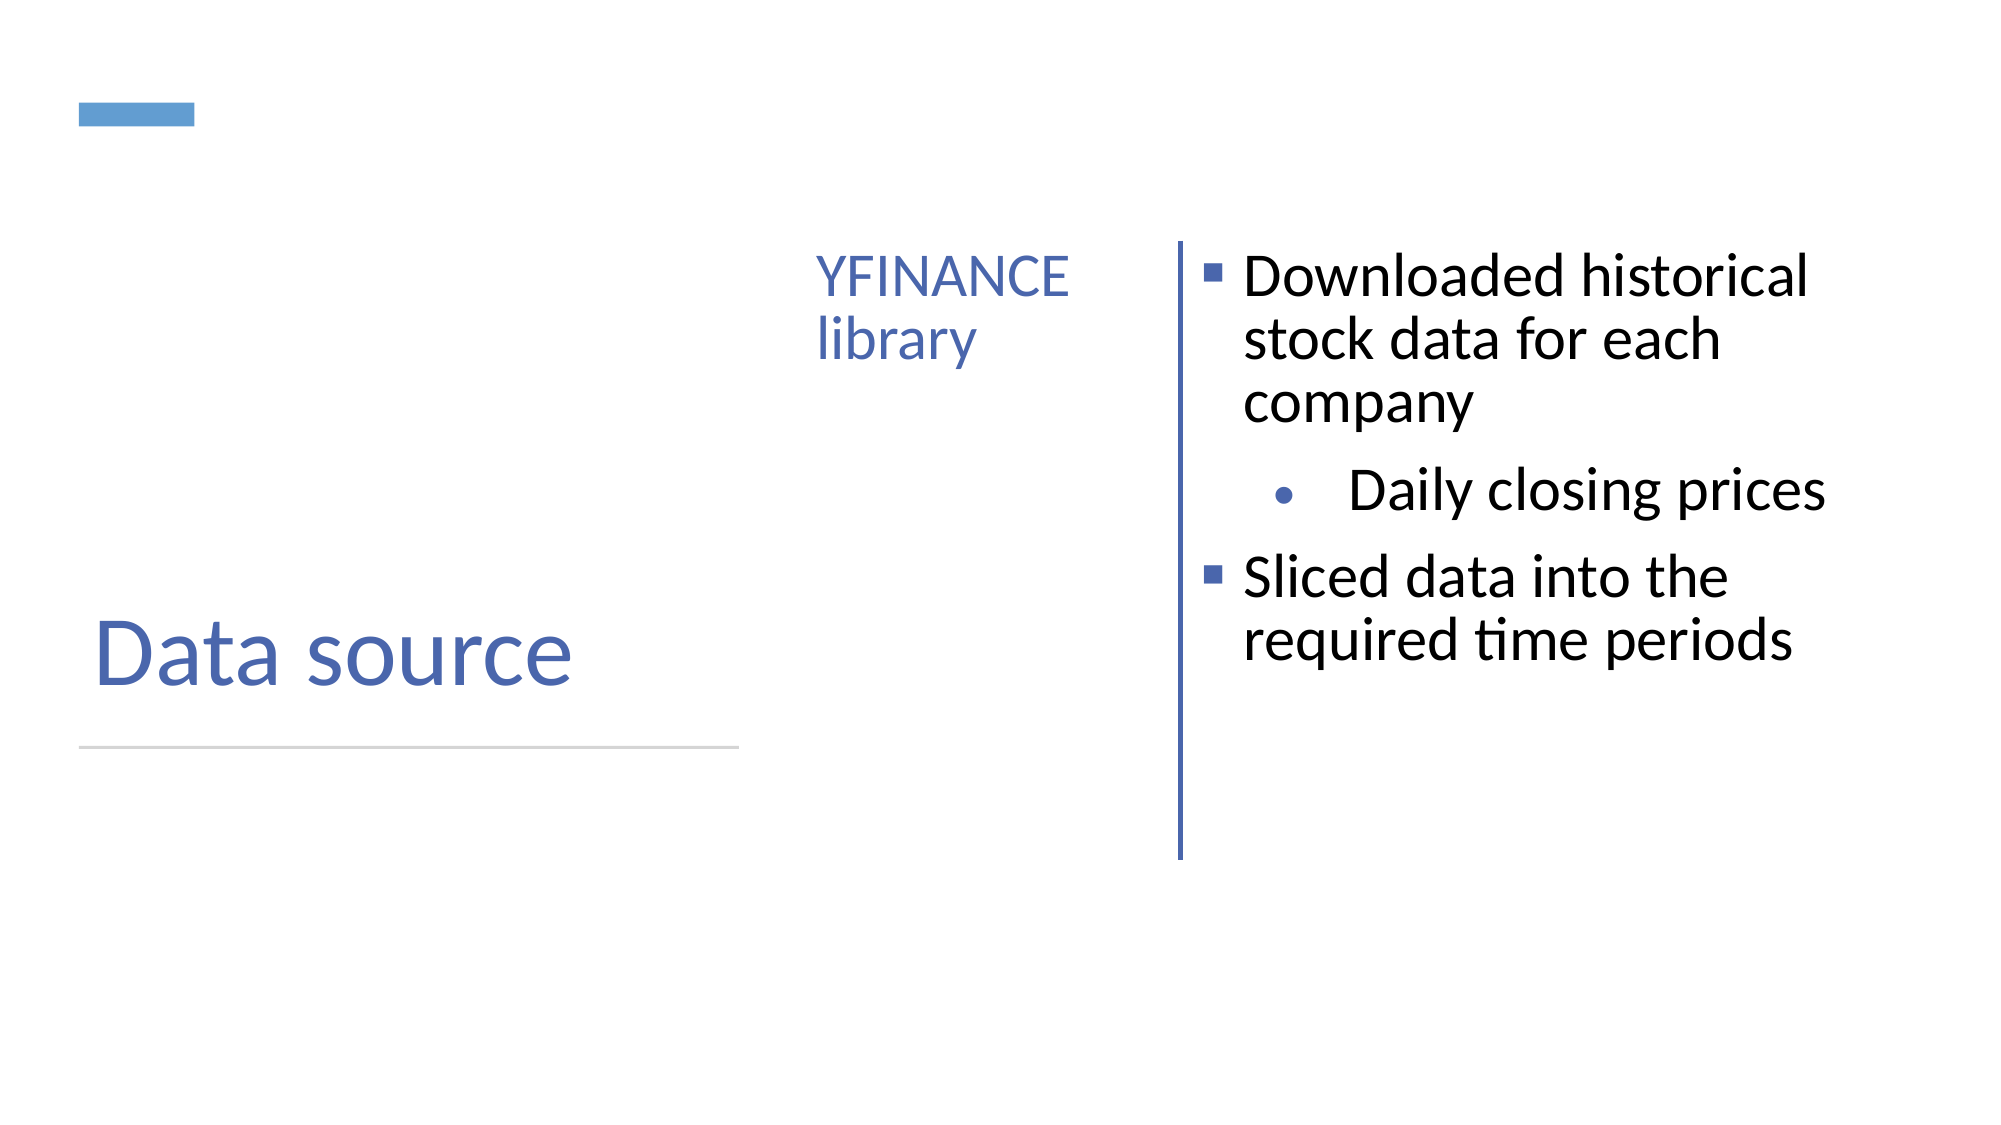

# Data source
| YFINANCE library | Downloaded historical stock data for each company Daily closing prices Sliced data into the required time periods |
| --- | --- |